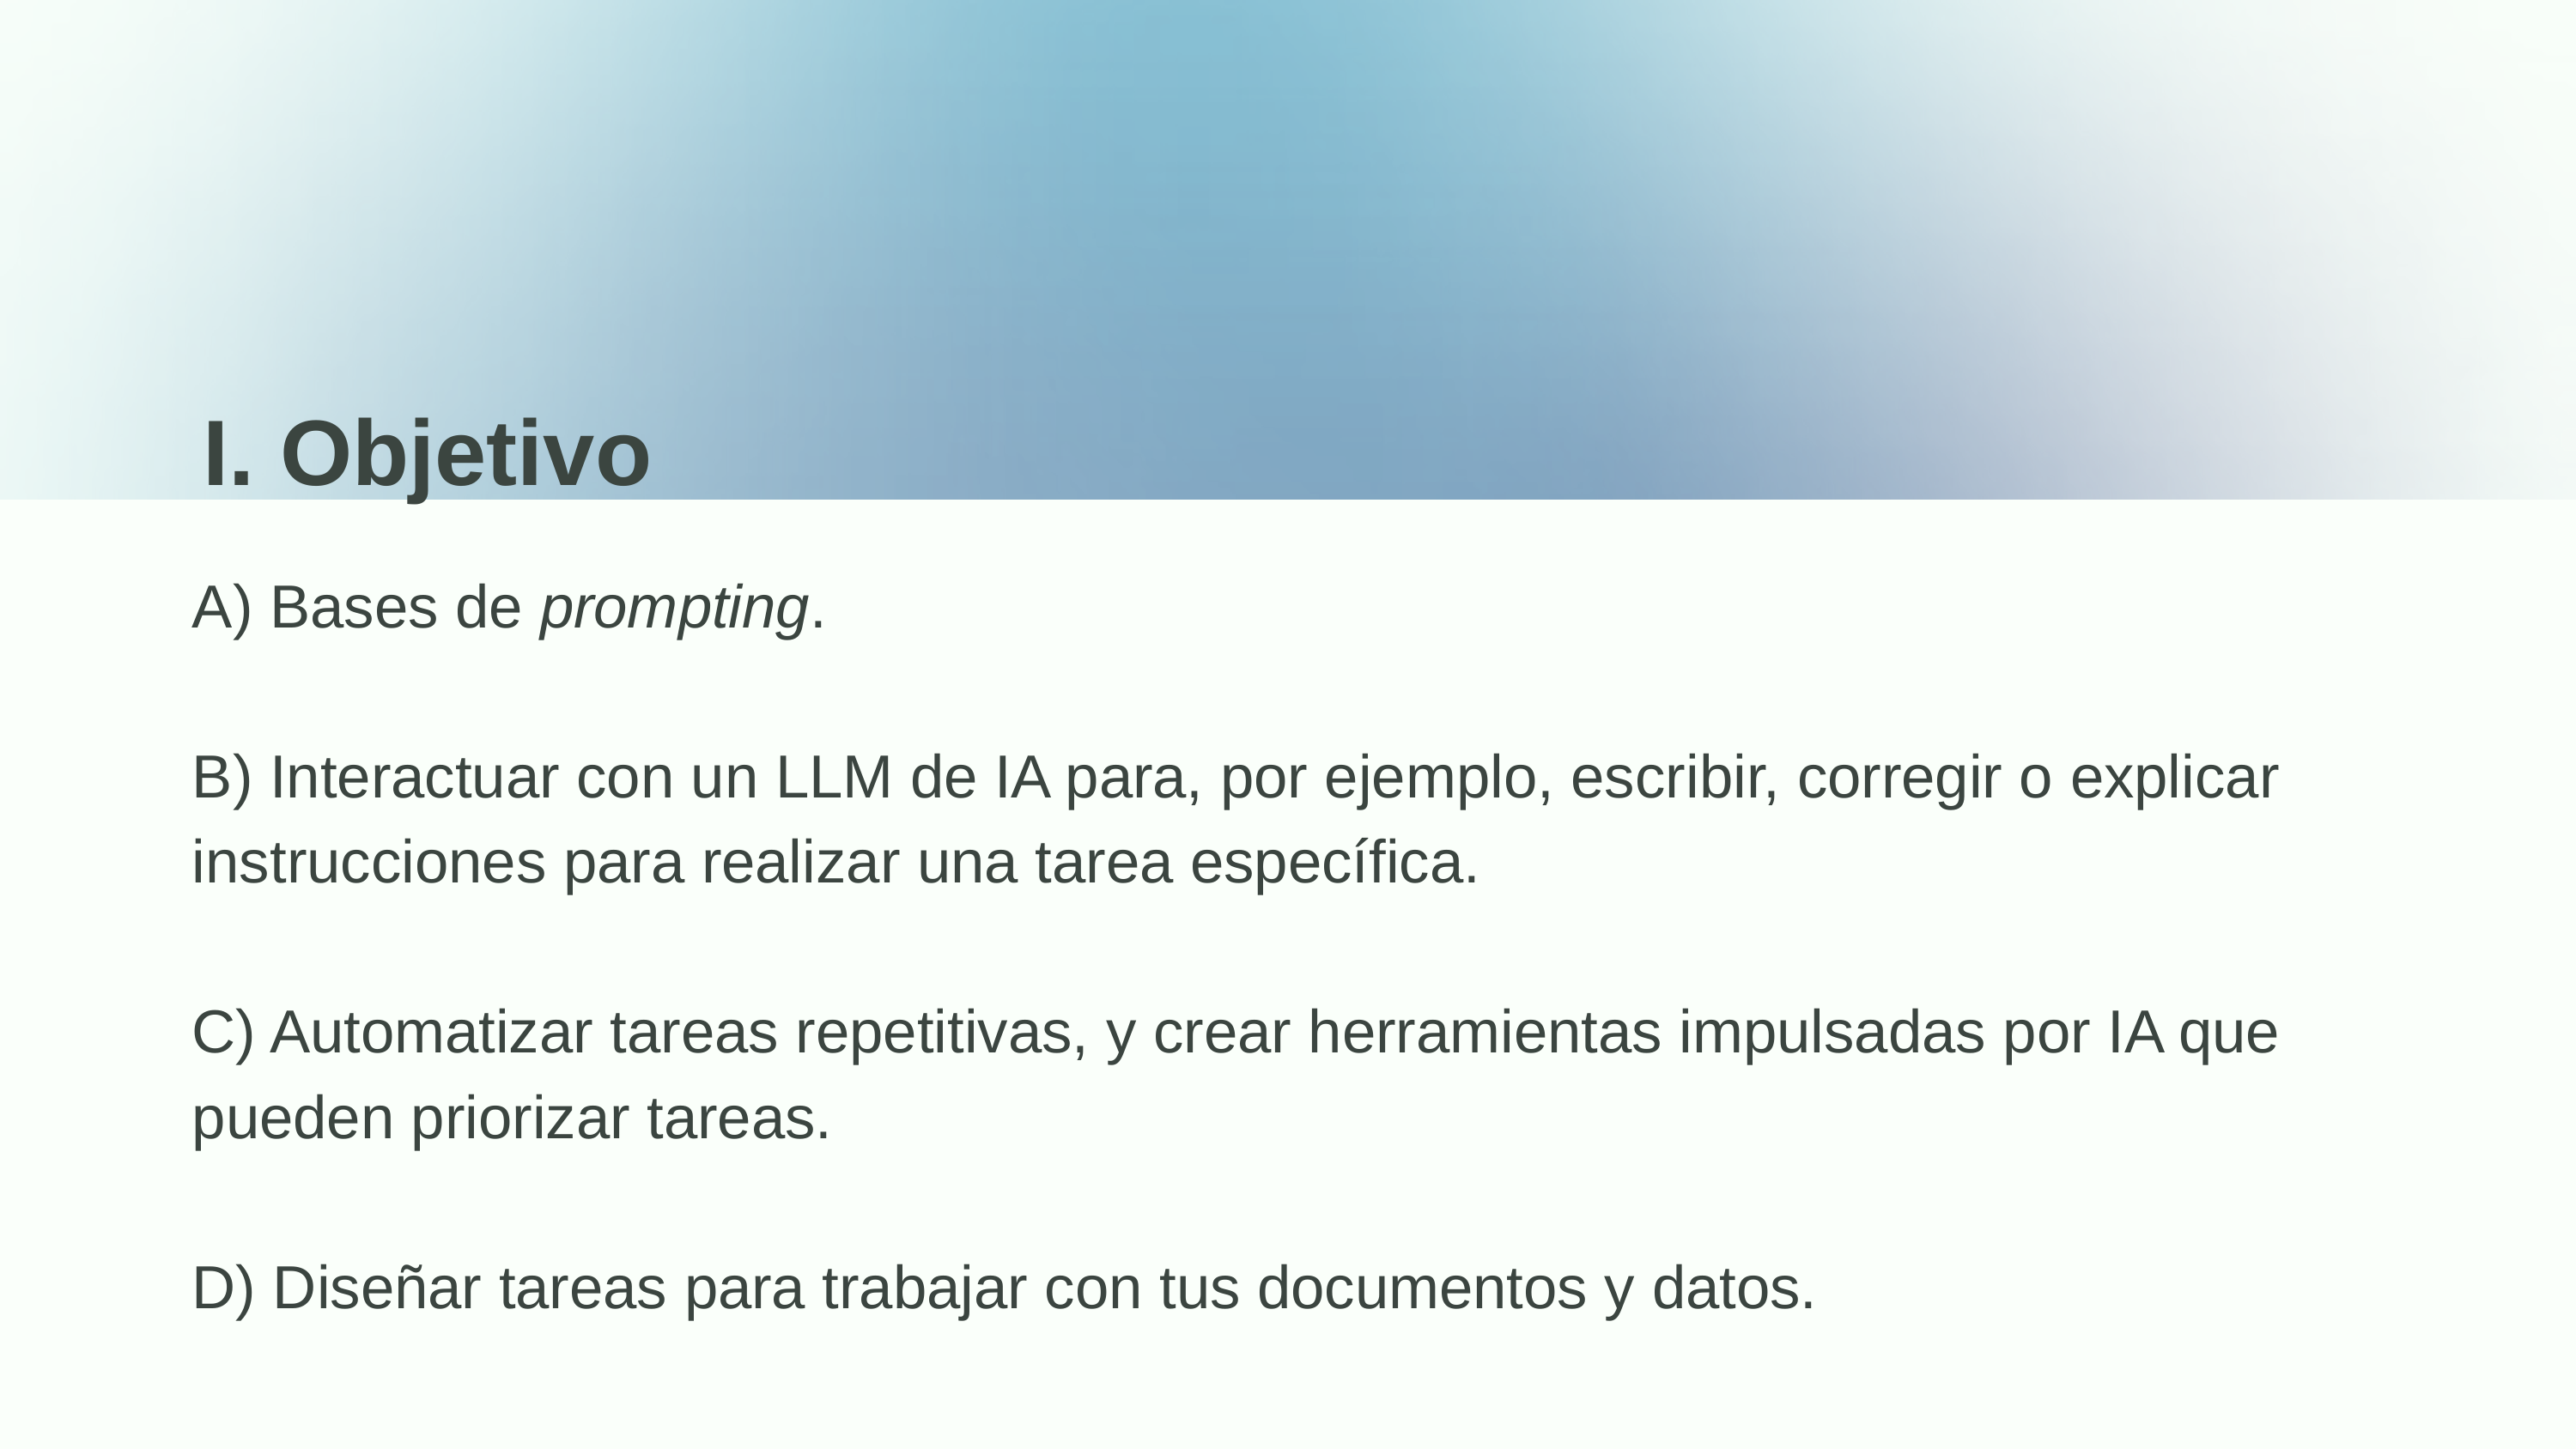

I. Objetivo
A) Bases de prompting.

B) Interactuar con un LLM de IA para, por ejemplo, escribir, corregir o explicar instrucciones para realizar una tarea específica.

C) Automatizar tareas repetitivas, y crear herramientas impulsadas por IA que pueden priorizar tareas.

D) Diseñar tareas para trabajar con tus documentos y datos.